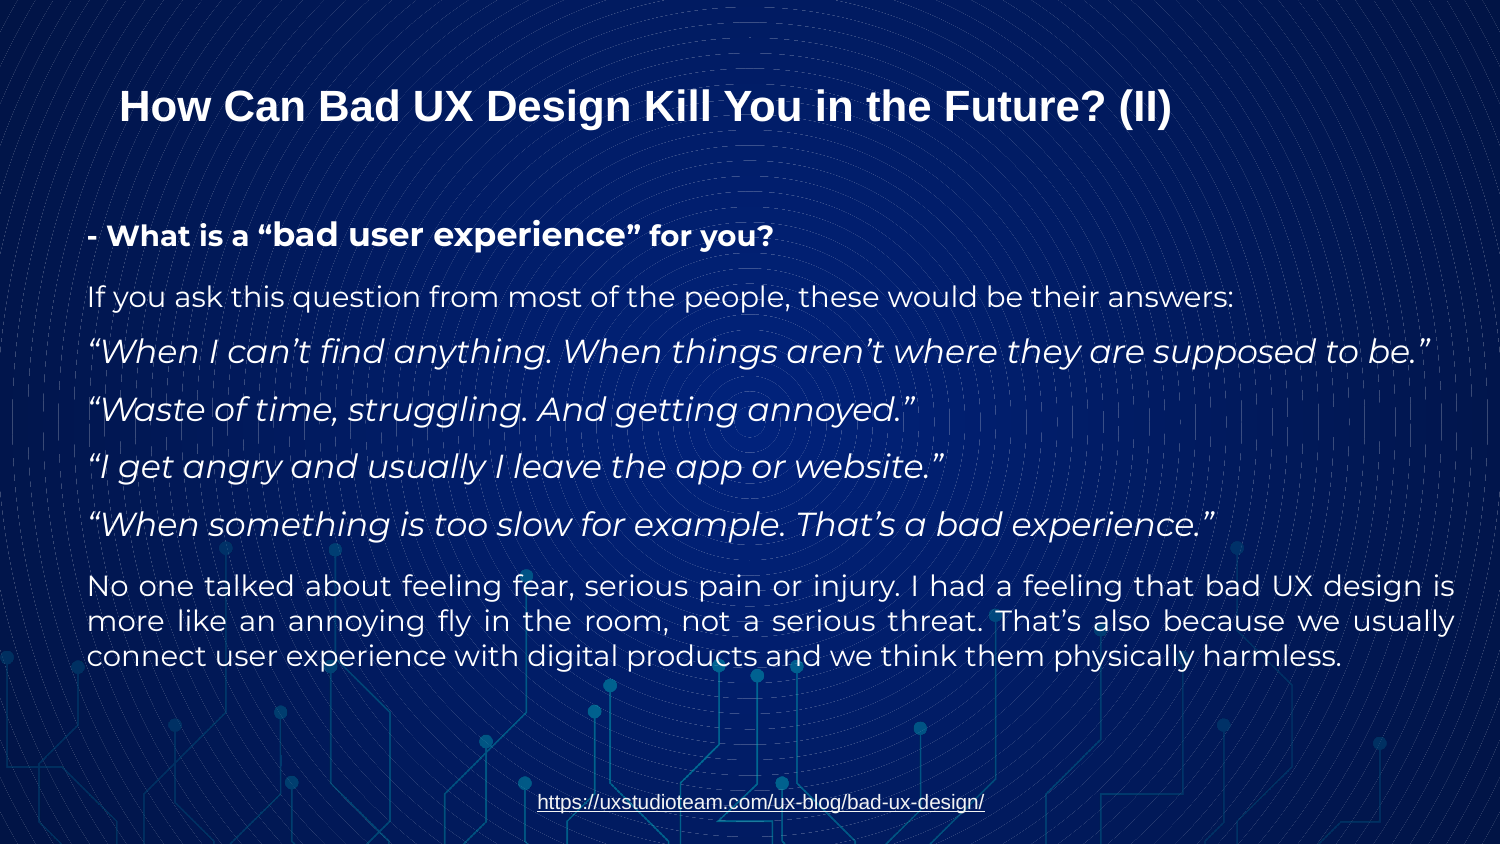

# How Can Bad UX Design Kill You in the Future? (II)
- What is a “bad user experience” for you?

If you ask this question from most of the people, these would be their answers:

“When I can’t find anything. When things aren’t where they are supposed to be.”

“Waste of time, struggling. And getting annoyed.”

“I get angry and usually I leave the app or website.”

“When something is too slow for example. That’s a bad experience.”

No one talked about feeling fear, serious pain or injury. I had a feeling that bad UX design is more like an annoying fly in the room, not a serious threat. That’s also because we usually connect user experience with digital products and we think them physically harmless.
https://uxstudioteam.com/ux-blog/bad-ux-design/